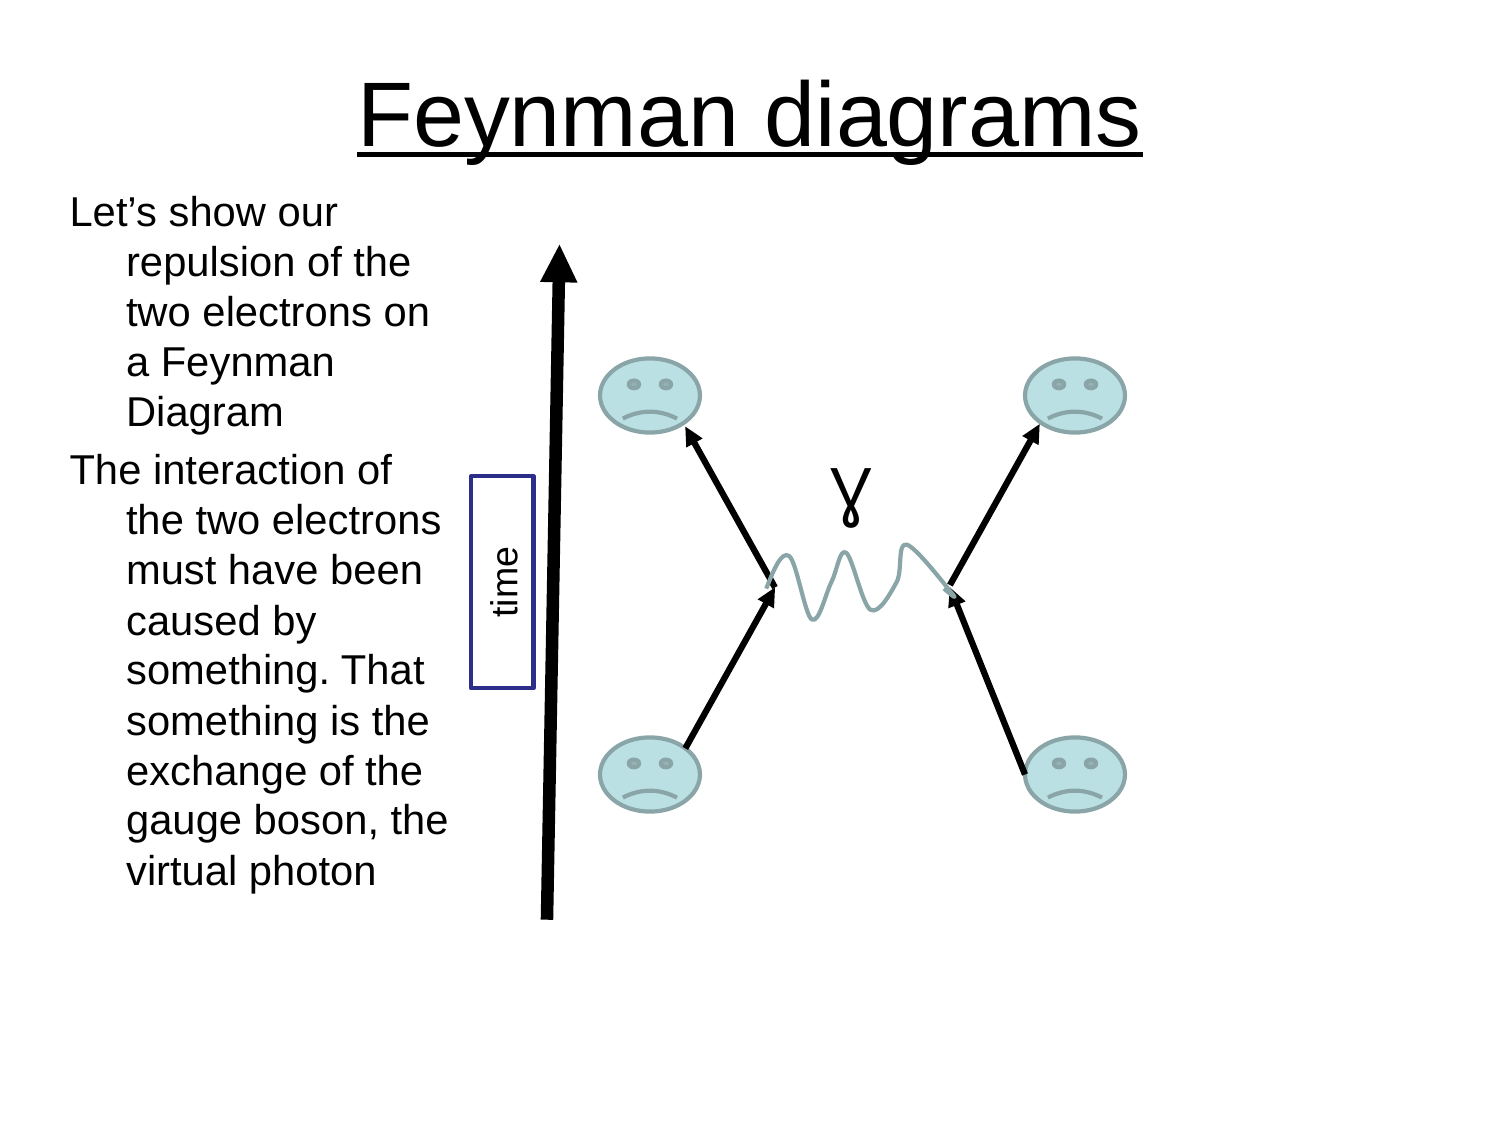

# Feynman diagrams
Let’s show our repulsion of the two electrons on a Feynman Diagram
The interaction of the two electrons must have been caused by something. That something is the exchange of the gauge boson, the virtual photon

Ɣ

time